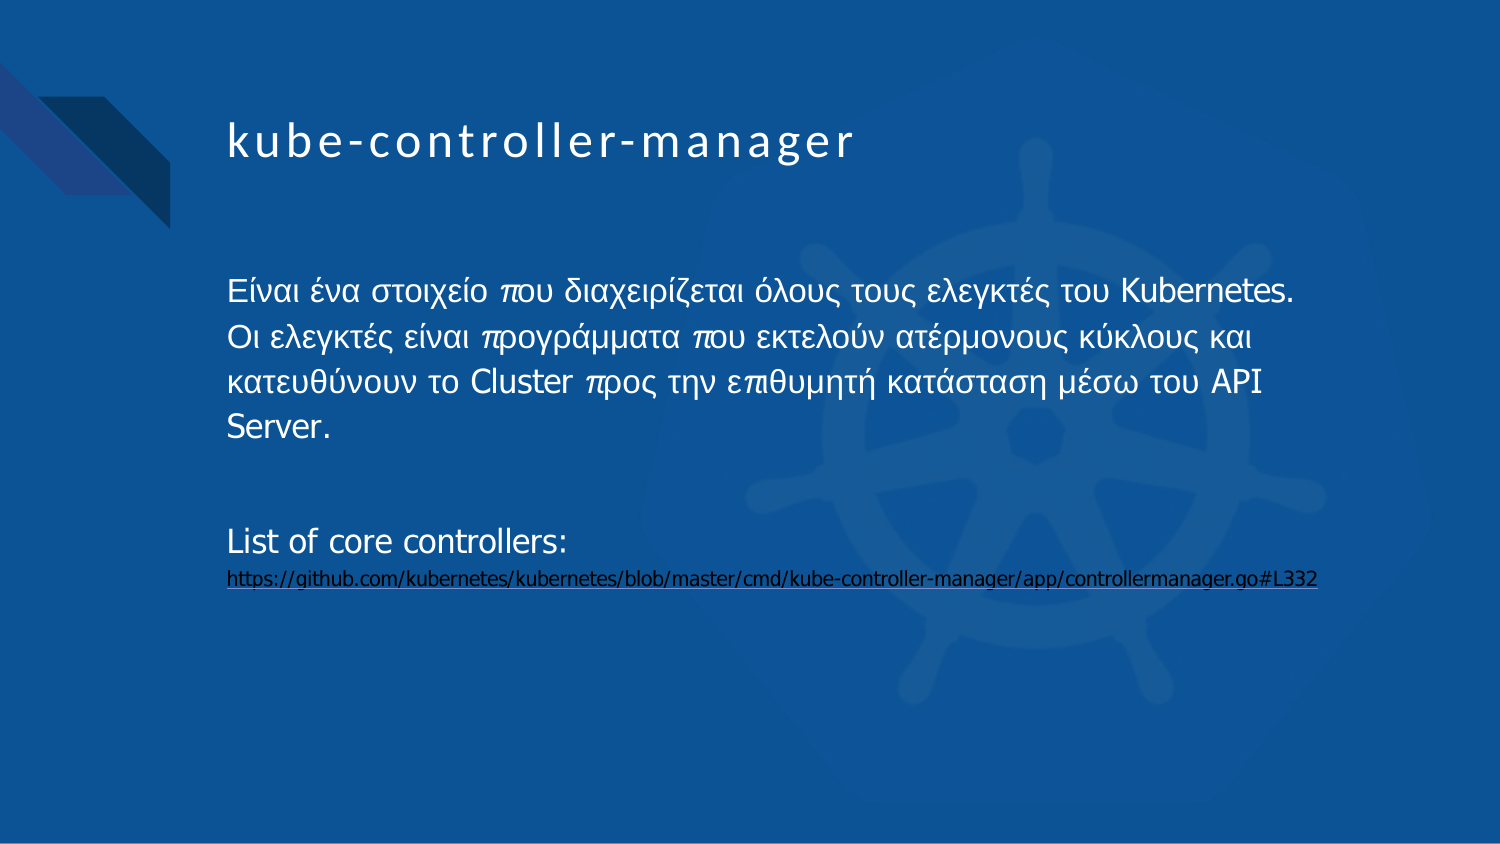

# kube-controller-manager
Είναι ένα στοιχείο που διαχειρίζεται όλους τους ελεγκτές του Kubernetes. Οι ελεγκτές είναι προγράμματα που εκτελούν ατέρμονους κύκλους και κατευθύνουν το Cluster προς την επιθυμητή κατάσταση μέσω του API Server.
List of core controllers:
https://github.com/kubernetes/kubernetes/blob/master/cmd/kube-controller-manager/app/controllermanager.go#L332